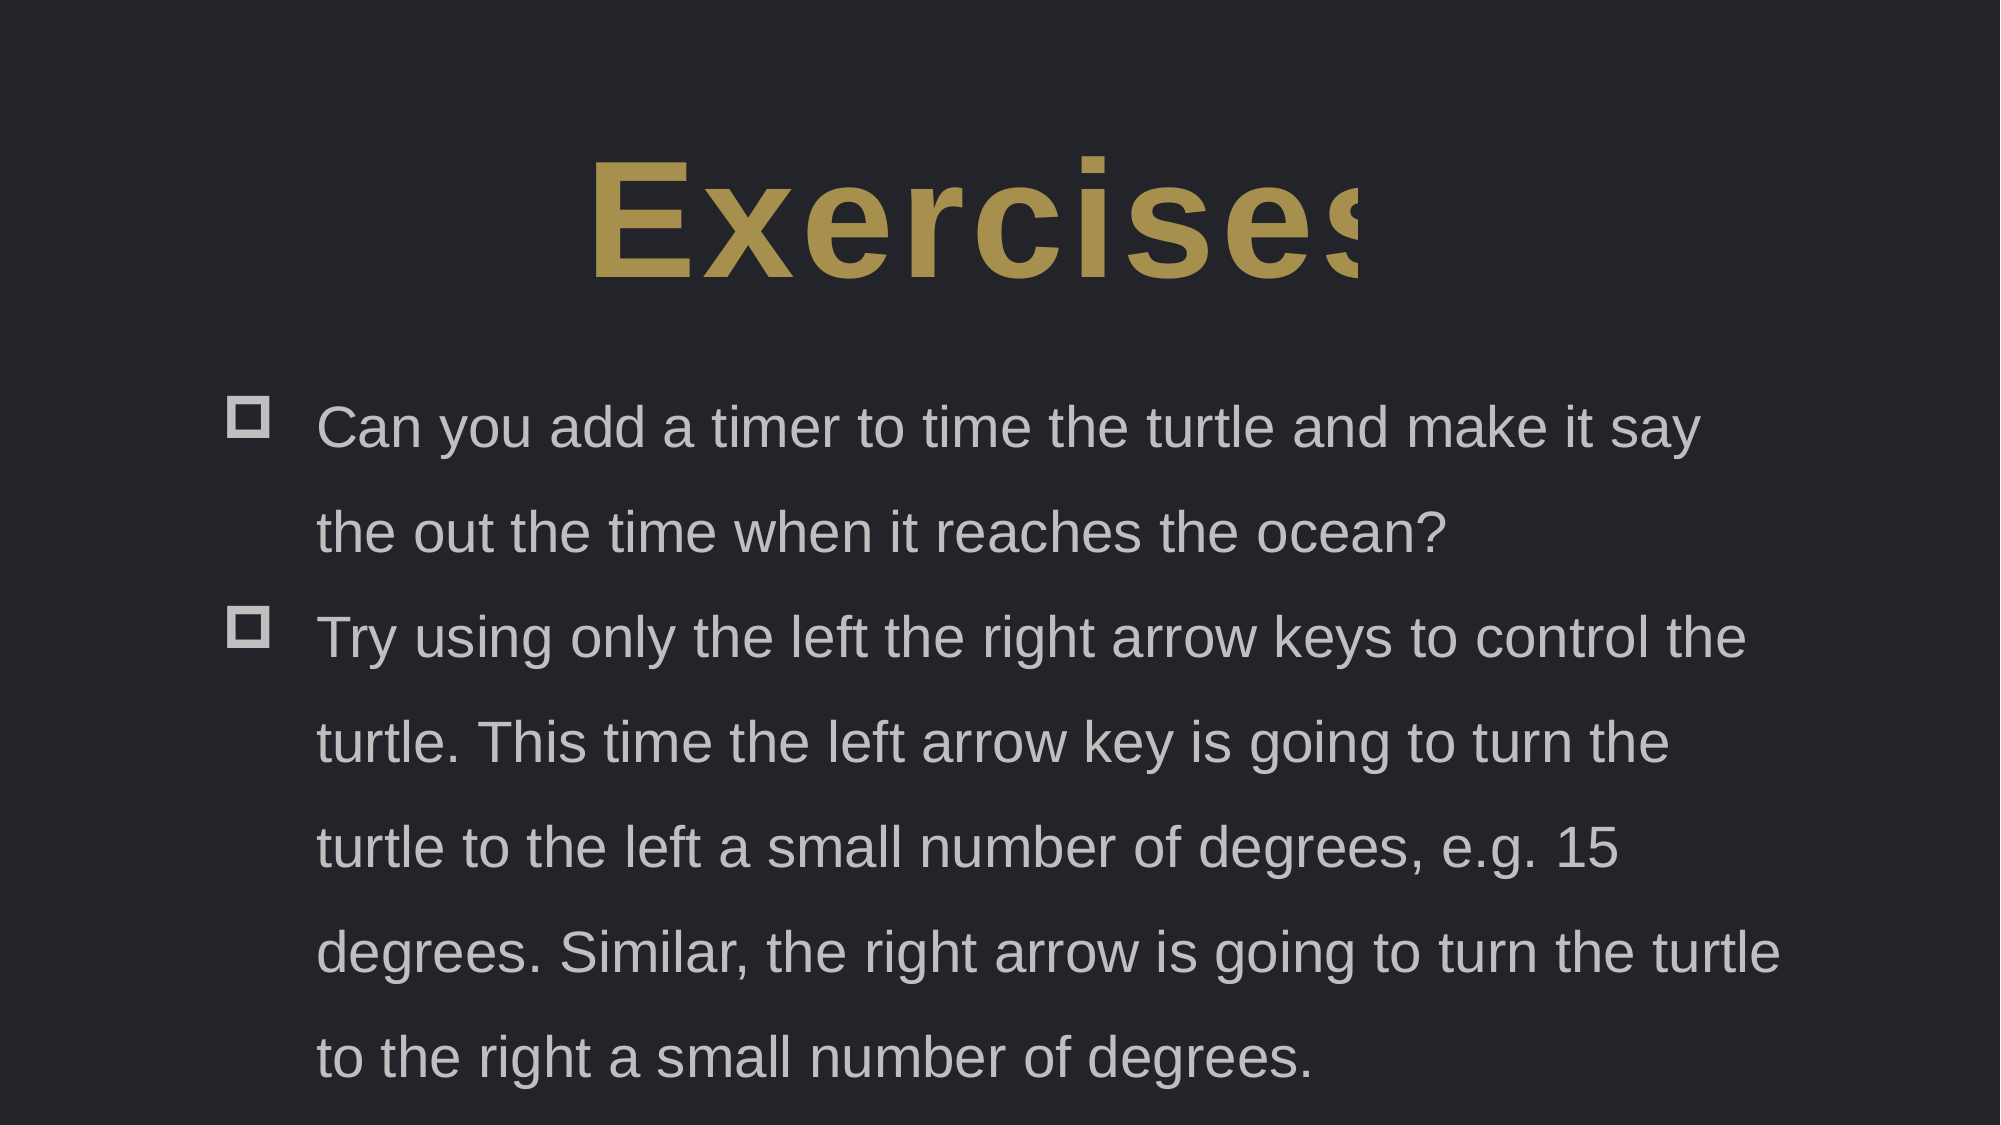

Exercises
Can you add a timer to time the turtle and make it say the out the time when it reaches the ocean?
Try using only the left the right arrow keys to control the turtle. This time the left arrow key is going to turn the turtle to the left a small number of degrees, e.g. 15 degrees. Similar, the right arrow is going to turn the turtle to the right a small number of degrees.